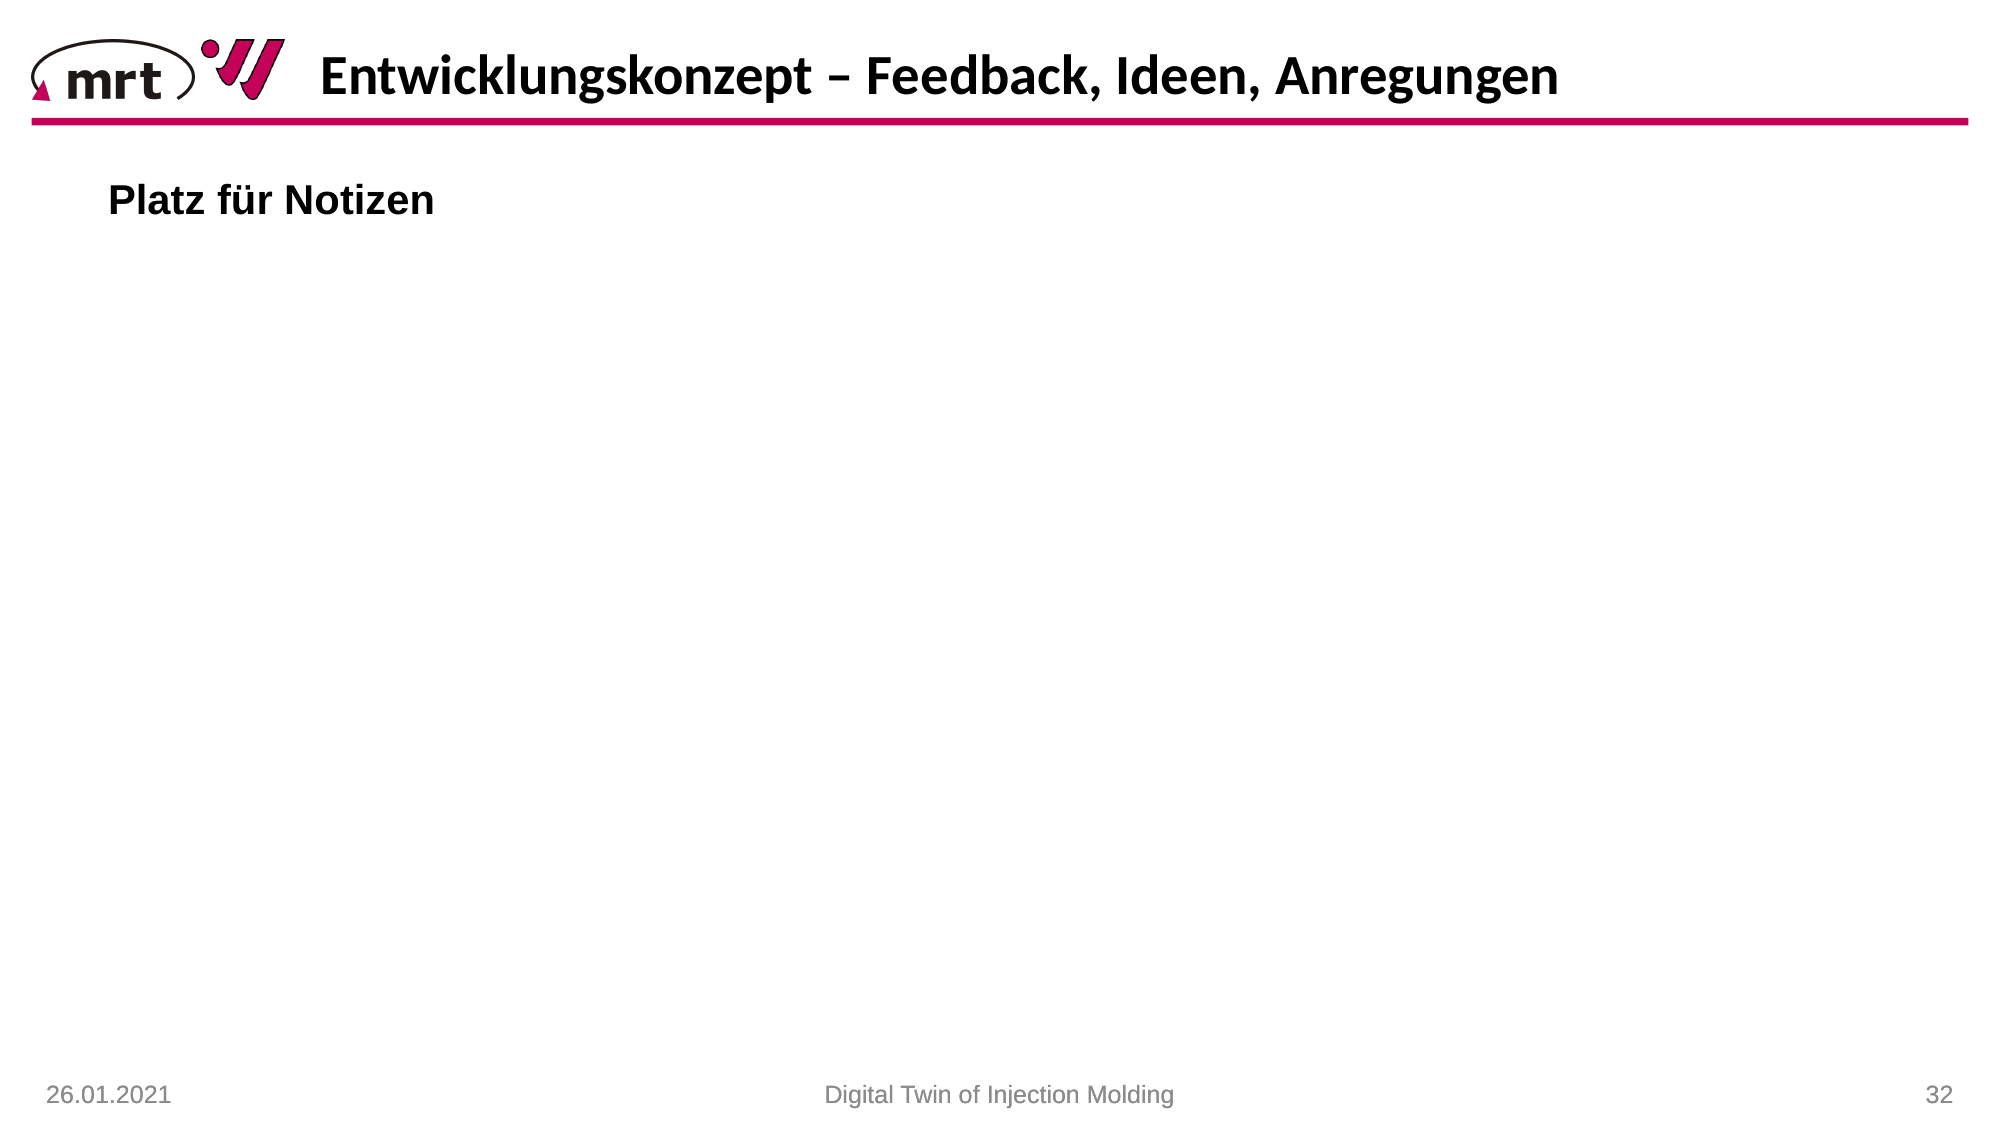

Entwicklungskonzept – Feedback, Ideen, Anregungen
Platz für Notizen
26.01.2021
26.01.2021
Digital Twin of Injection Molding
Digital Twin of Injection Molding
 32
 32